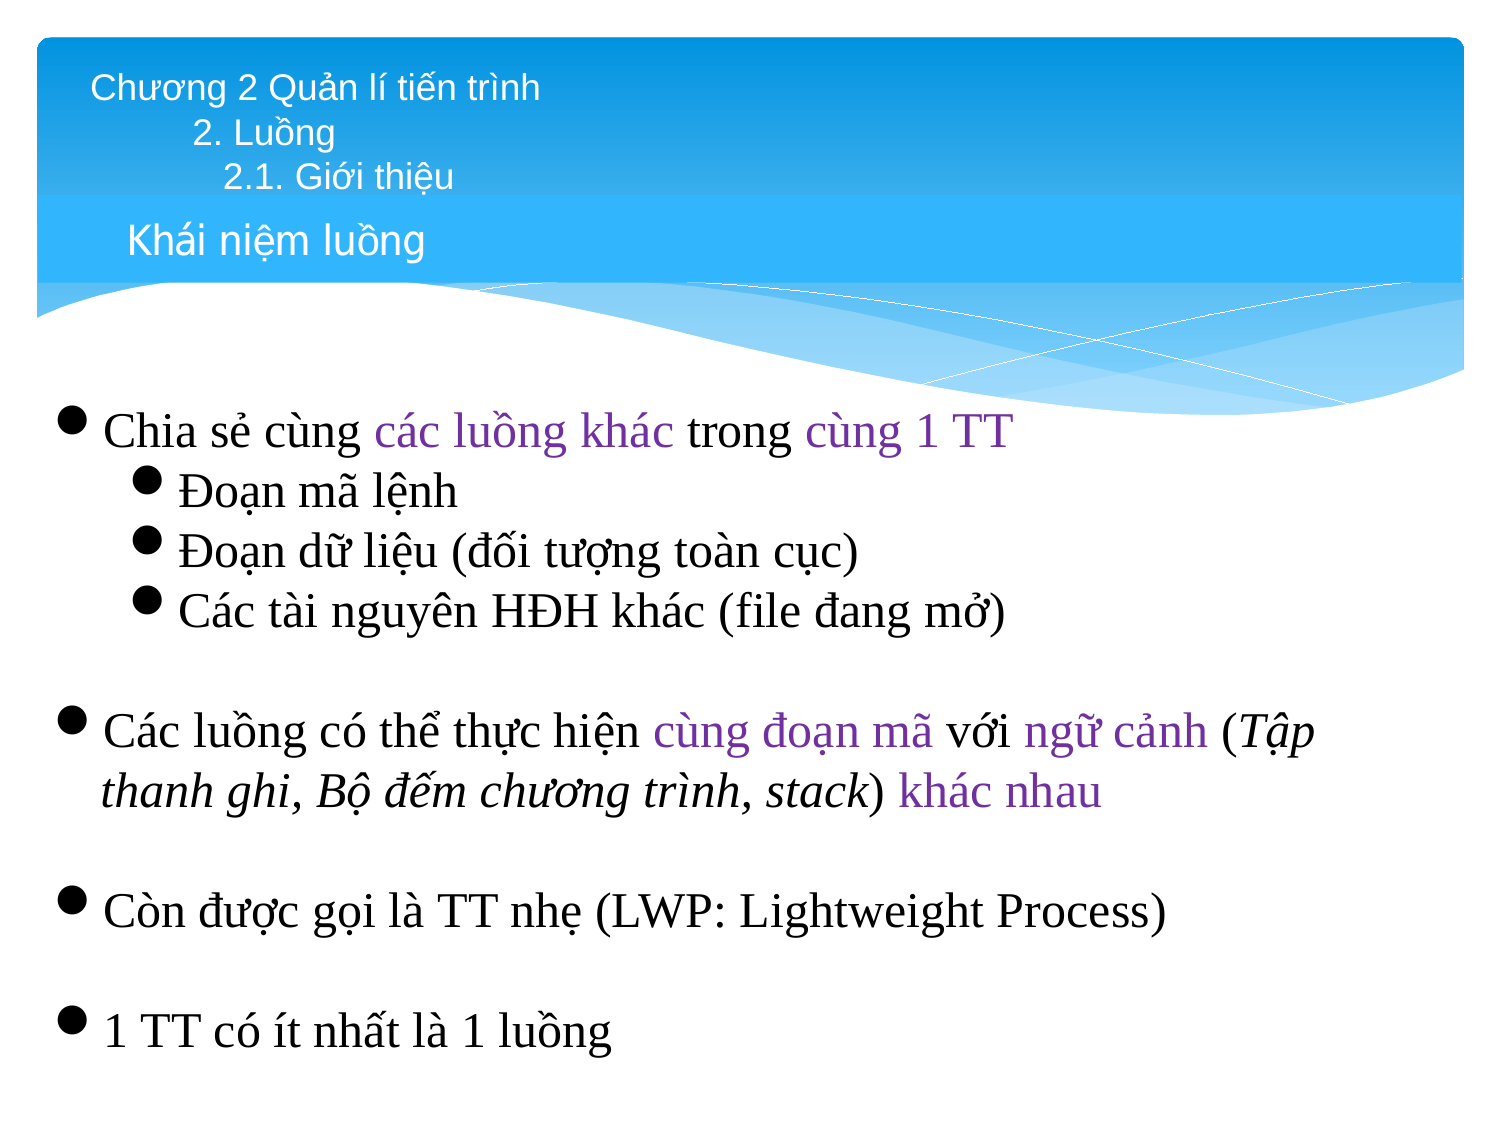

# Chương 2 Quản lí tiến trình 2. Luồng 2.1. Giới thiệu
Khái niệm luồng
Chia sẻ cùng các luồng khác trong cùng 1 TT
Đoạn mã lệnh
Đoạn dữ liệu (đối tượng toàn cục)
Các tài nguyên HĐH khác (file đang mở)

Các luồng có thể thực hiện cùng đoạn mã với ngữ cảnh (Tập thanh ghi, Bộ đếm chương trình, stack) khác nhau

Còn được gọi là TT nhẹ (LWP: Lightweight Process)

1 TT có ít nhất là 1 luồng